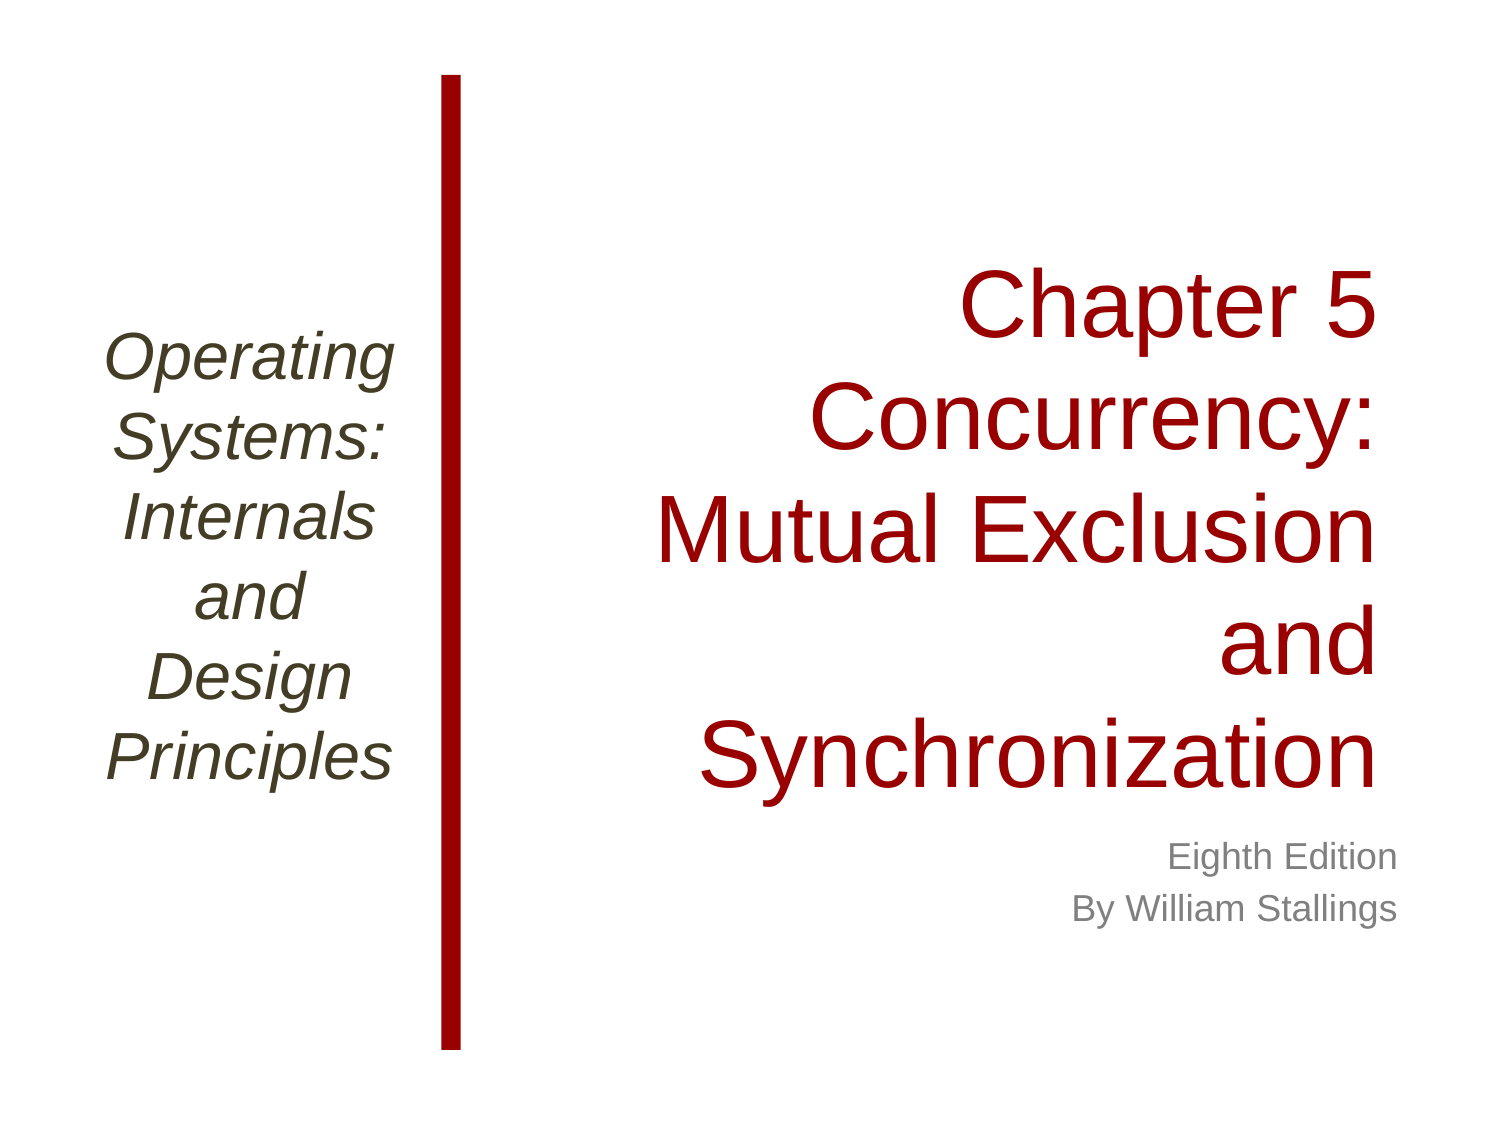

Operating Systems:
Internals and Design Principles
# Chapter 5 Concurrency: Mutual Exclusion and Synchronization
Eighth Edition
By William Stallings